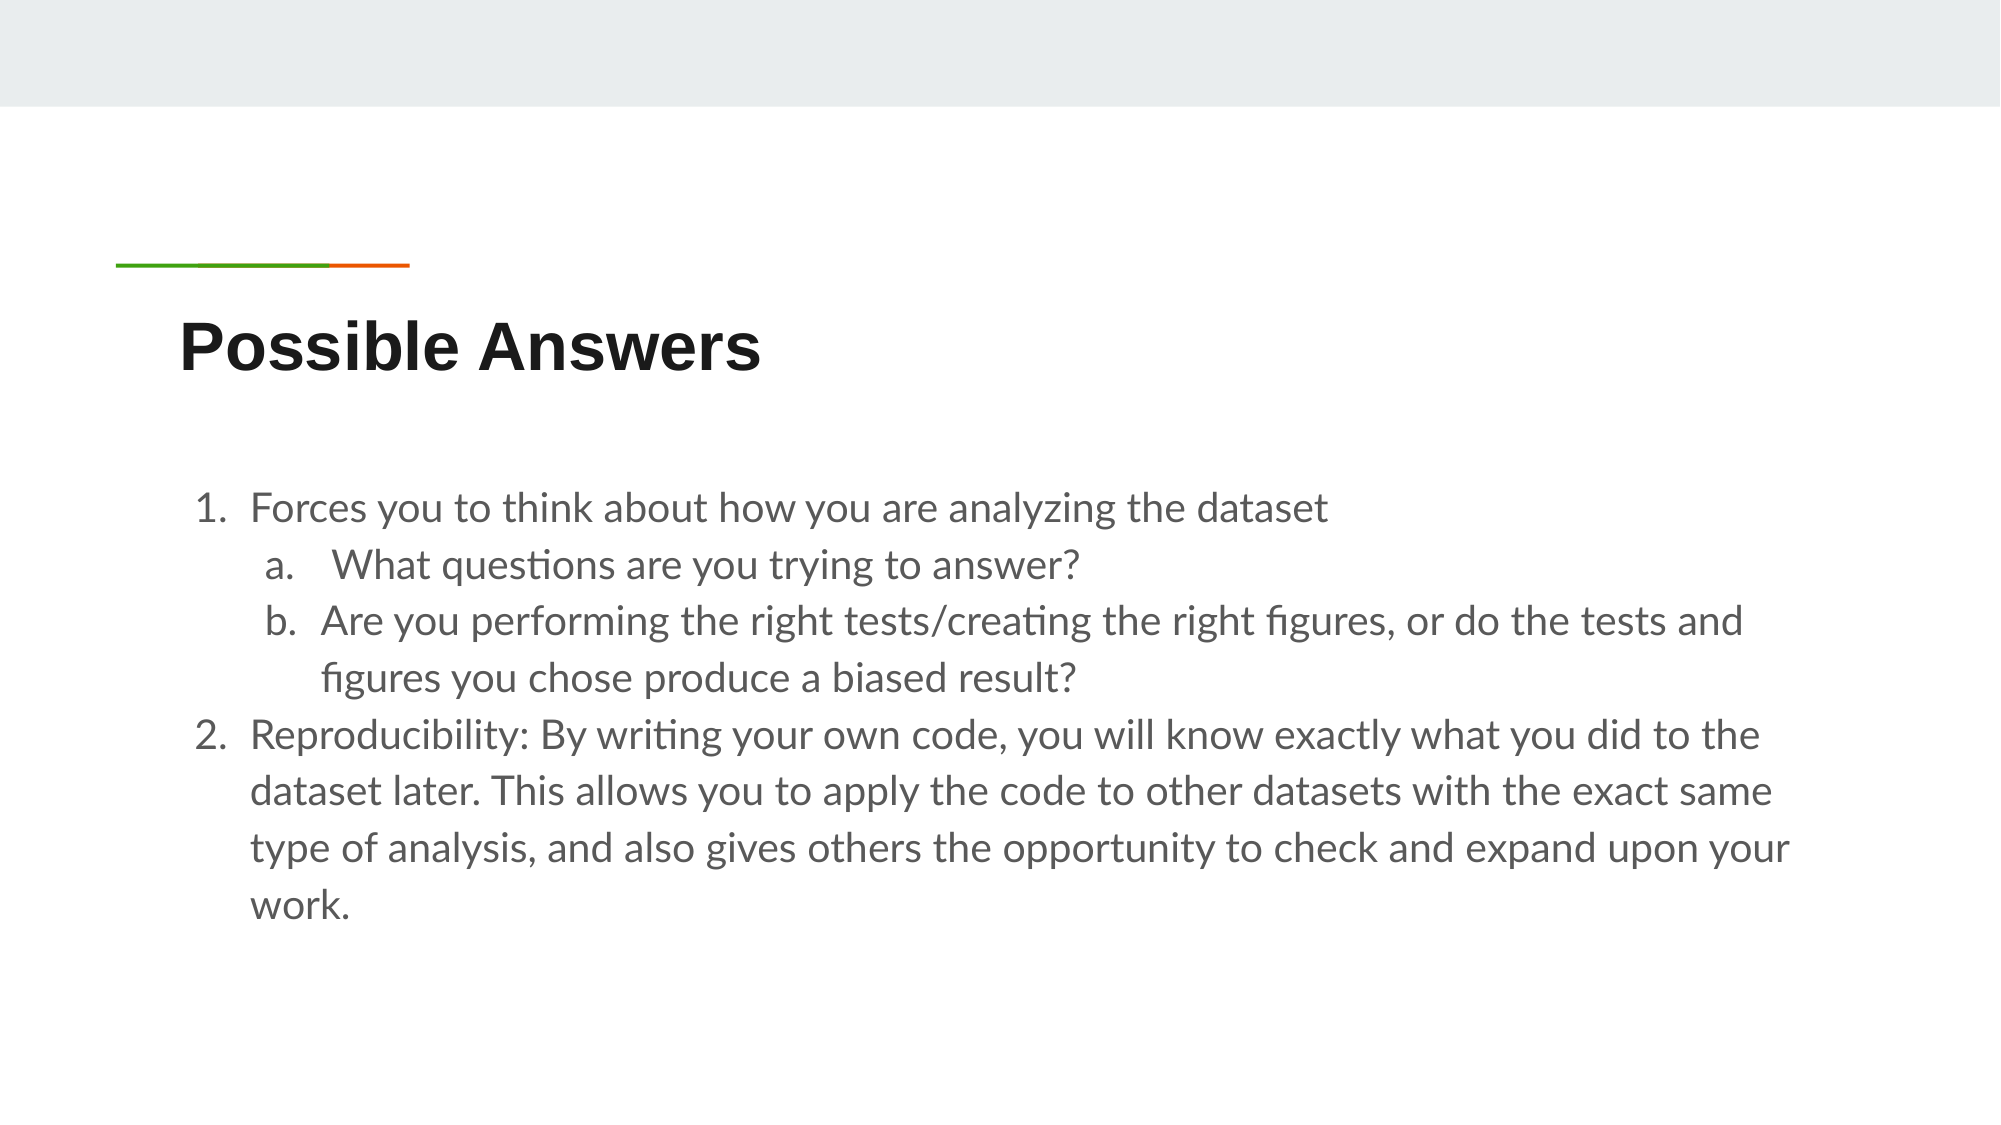

# Possible Answers
Forces you to think about how you are analyzing the dataset
 What questions are you trying to answer?
Are you performing the right tests/creating the right figures, or do the tests and figures you chose produce a biased result?
Reproducibility: By writing your own code, you will know exactly what you did to the dataset later. This allows you to apply the code to other datasets with the exact same type of analysis, and also gives others the opportunity to check and expand upon your work.